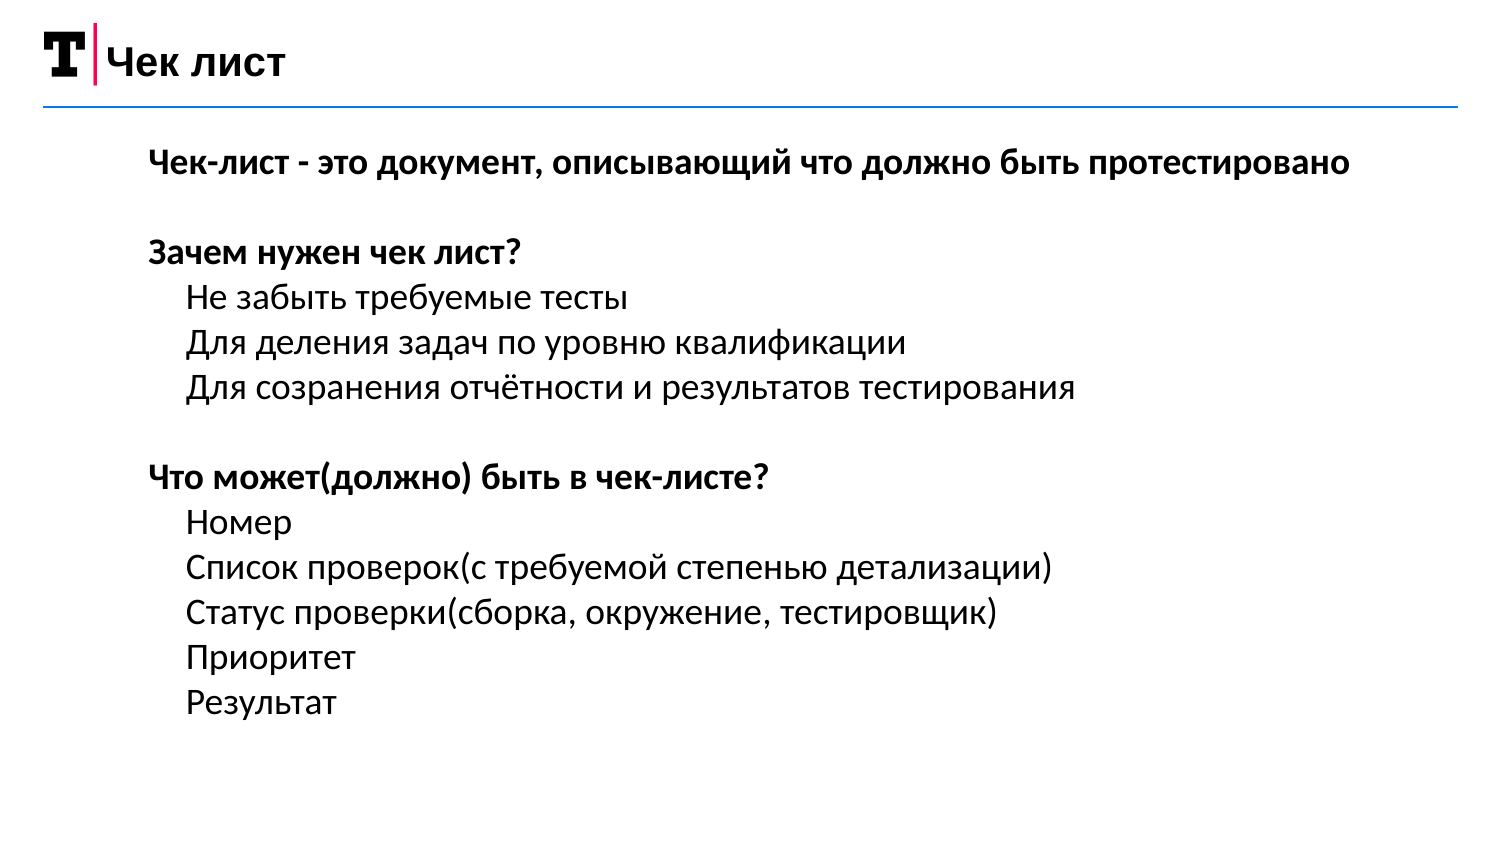

Чек лист
Чек-лист - это документ, описывающий что должно быть протестировано

Зачем нужен чек лист?
Не забыть требуемые тесты
Для деления задач по уровню квалификации
Для созранения отчётности и результатов тестирования

Что может(должно) быть в чек-листе?
Номер
Список проверок(с требуемой степенью детализации)
Статус проверки(сборка, окружение, тестировщик)
Приоритет
Результат
93